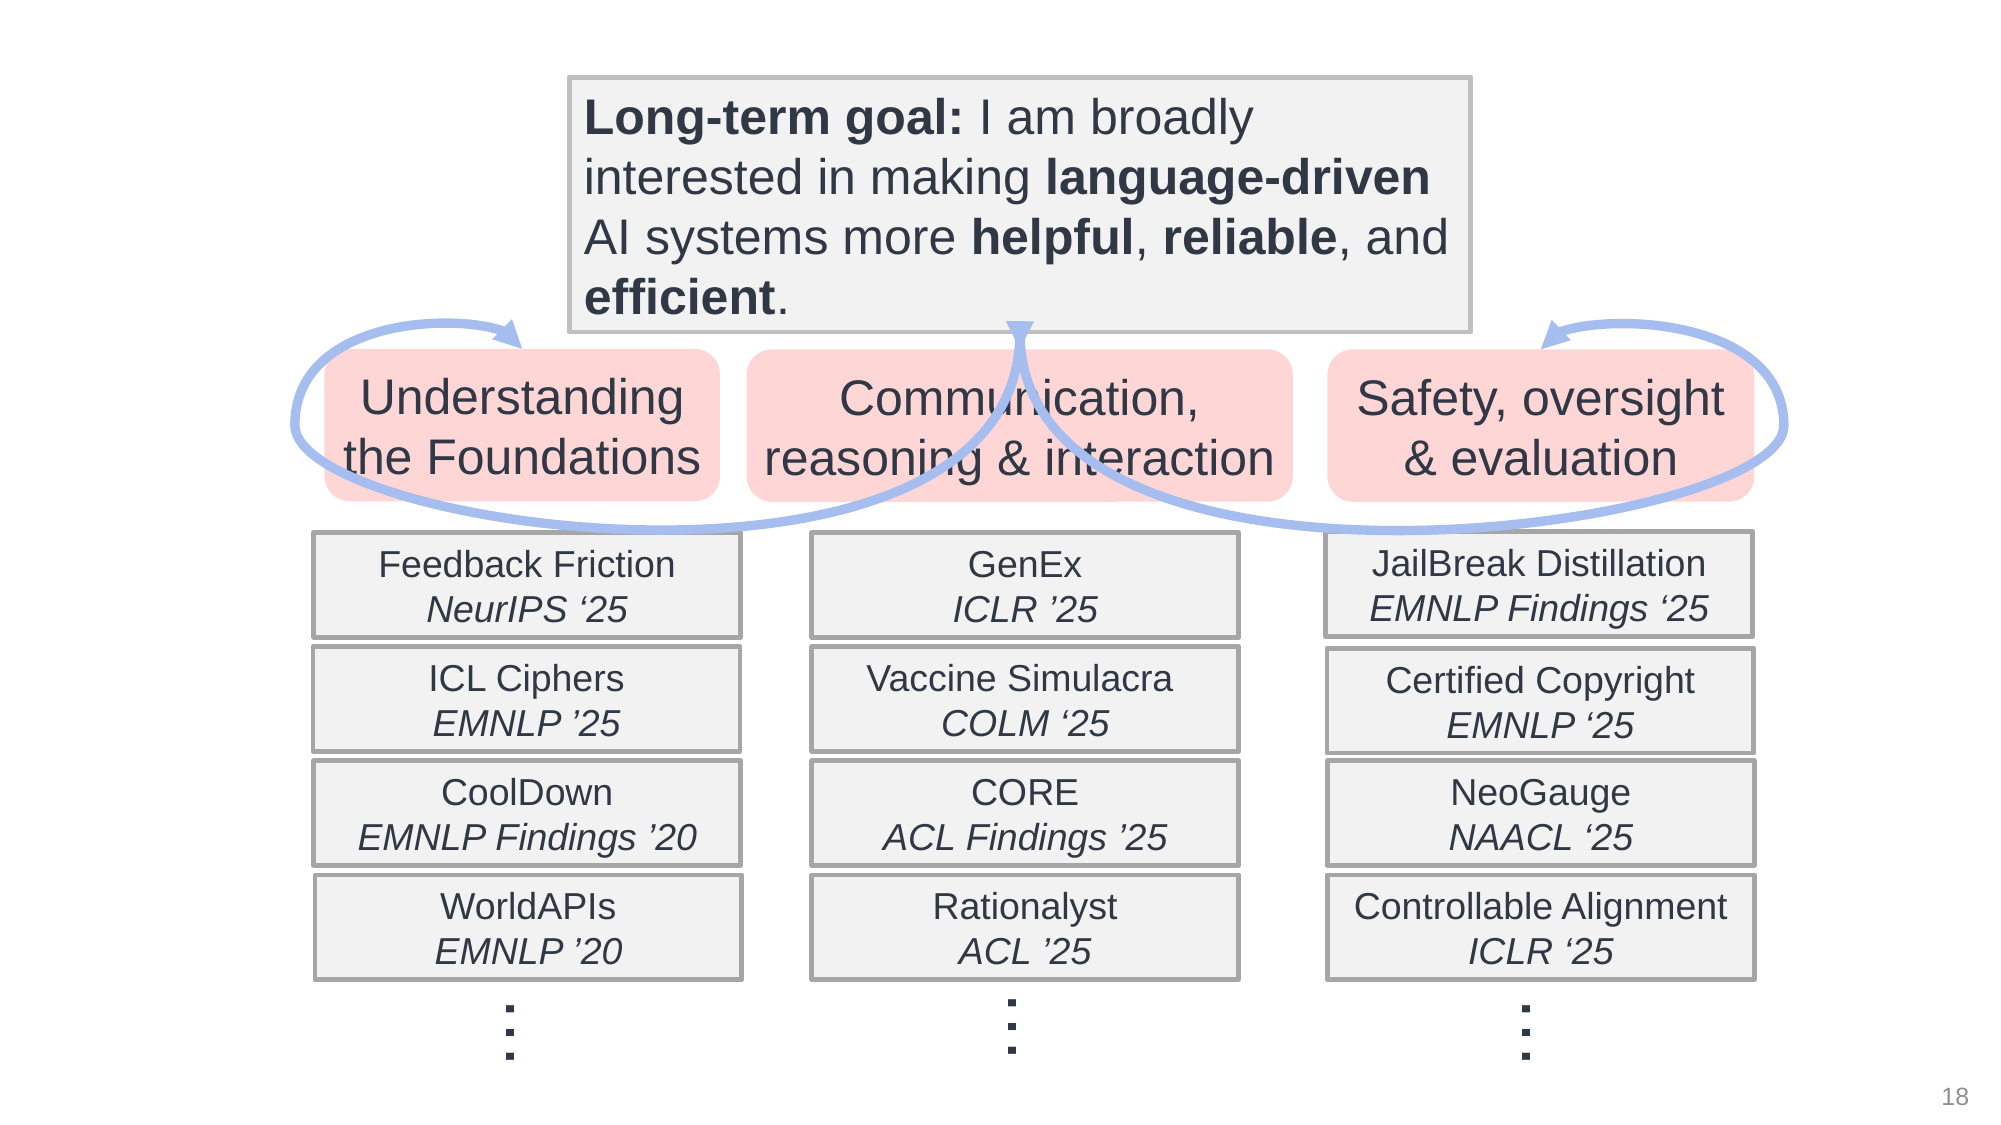

#
Long-term goal: I am broadly interested in making language-driven AI systems more helpful, reliable, and efficient.

Understanding the Foundations
Communication, reasoning & interaction
Safety, oversight & evaluation
JailBreak Distillation
EMNLP Findings ‘25
Feedback Friction
NeurIPS ‘25
GenEx
ICLR ’25
ICL Ciphers
EMNLP ’25
Vaccine Simulacra
COLM ‘25
Certified Copyright
EMNLP ‘25
CoolDown
EMNLP Findings ’20
CORE
ACL Findings ’25
NeoGauge
NAACL ‘25
WorldAPIs
EMNLP ’20
Rationalyst
ACL ’25
Controllable Alignment
ICLR ‘25
…
…
…
18